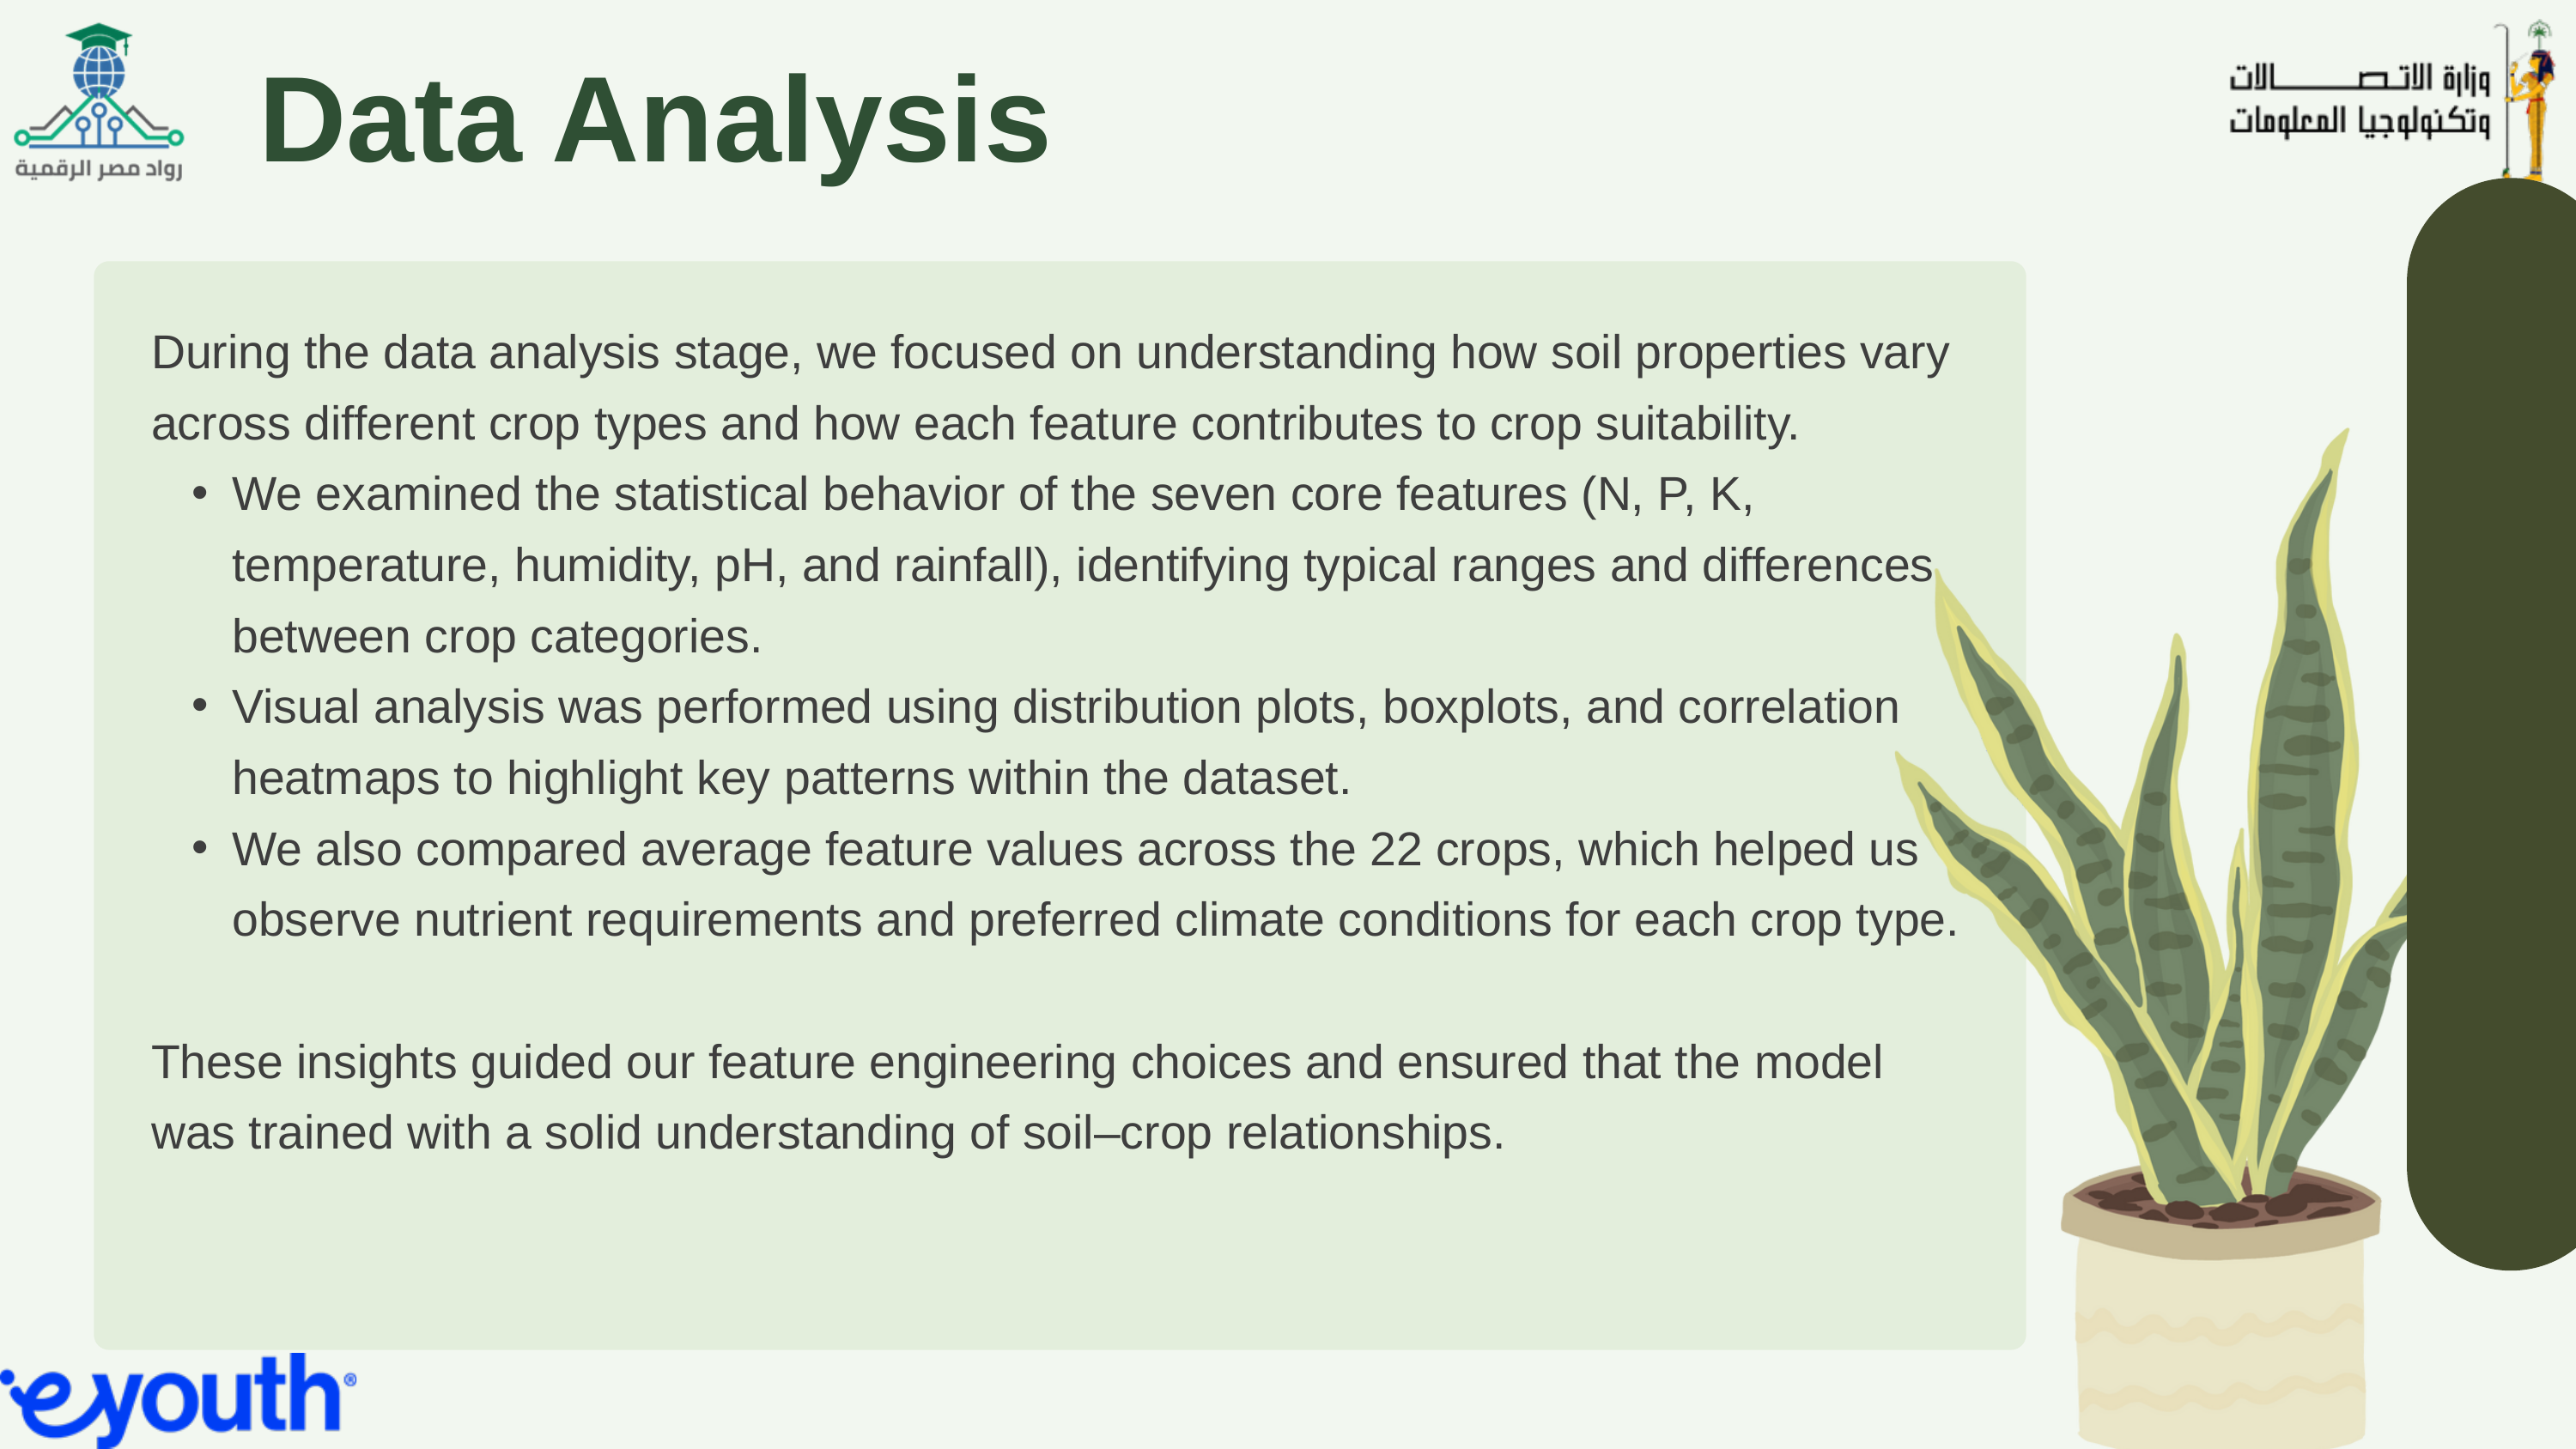

Data Analysis

During the data analysis stage, we focused on understanding how soil properties vary across different crop types and how each feature contributes to crop suitability.
We examined the statistical behavior of the seven core features (N, P, K, temperature, humidity, pH, and rainfall), identifying typical ranges and differences between crop categories.
Visual analysis was performed using distribution plots, boxplots, and correlation heatmaps to highlight key patterns within the dataset.
We also compared average feature values across the 22 crops, which helped us observe nutrient requirements and preferred climate conditions for each crop type.

These insights guided our feature engineering choices and ensured that the model was trained with a solid understanding of soil–crop relationships.